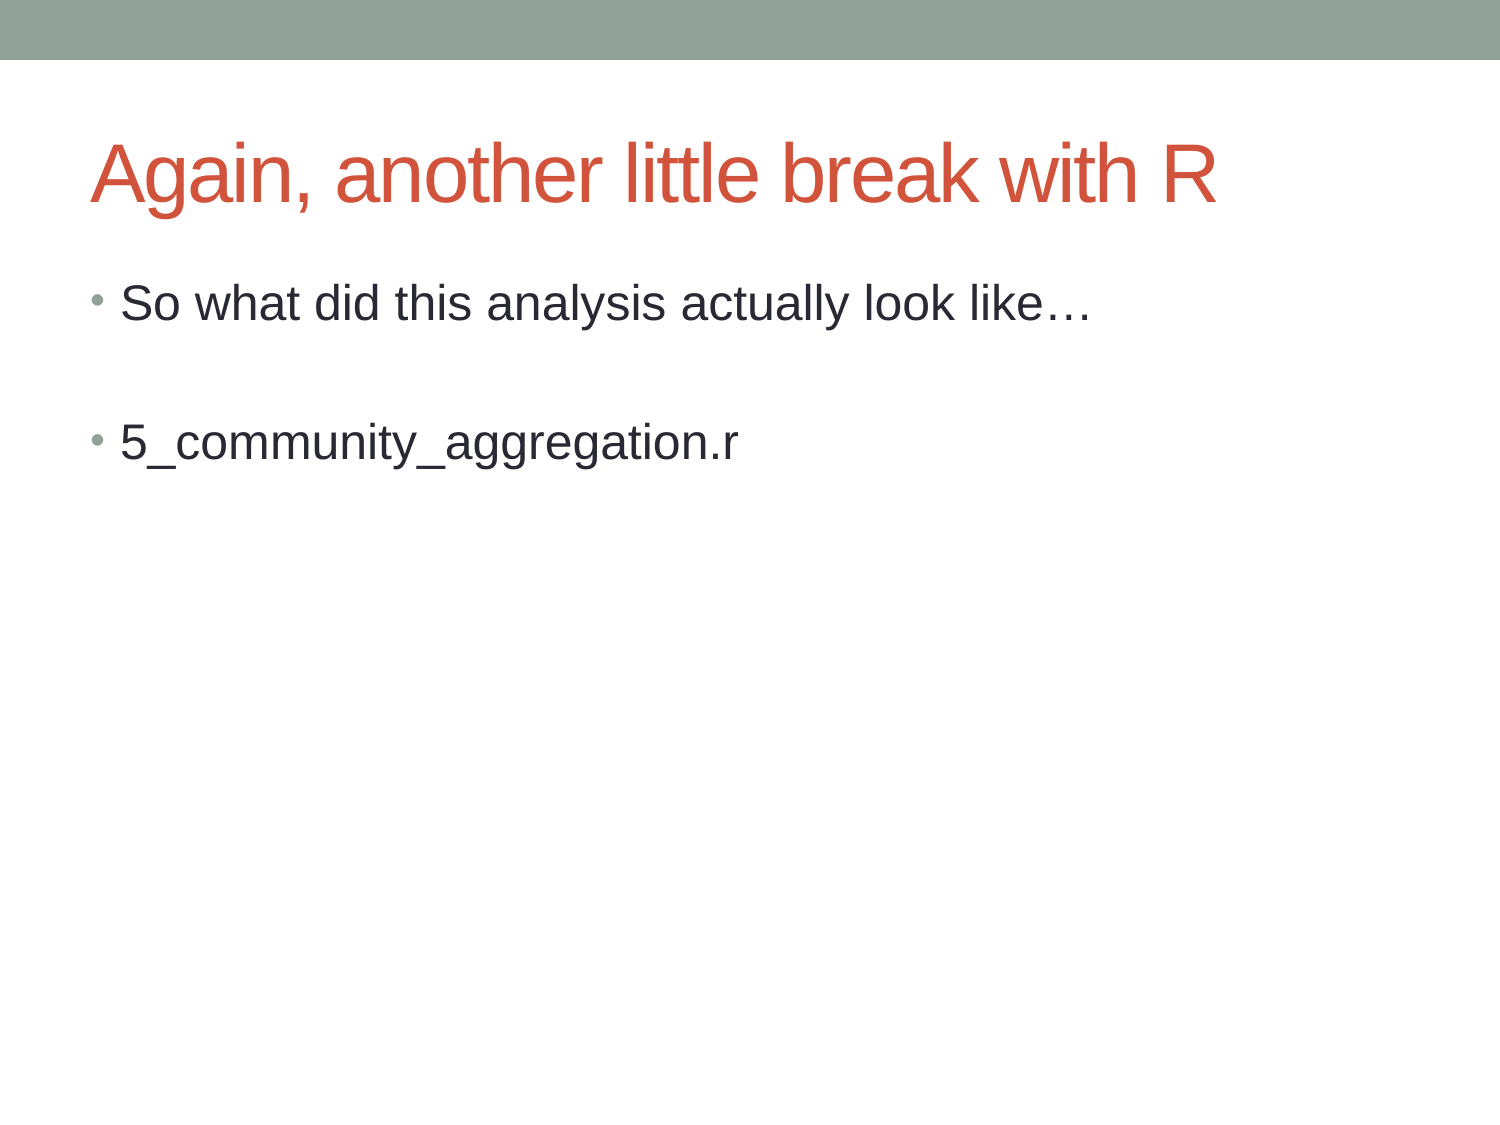

# Again, another little break with R
So what did this analysis actually look like…

5_community_aggregation.r